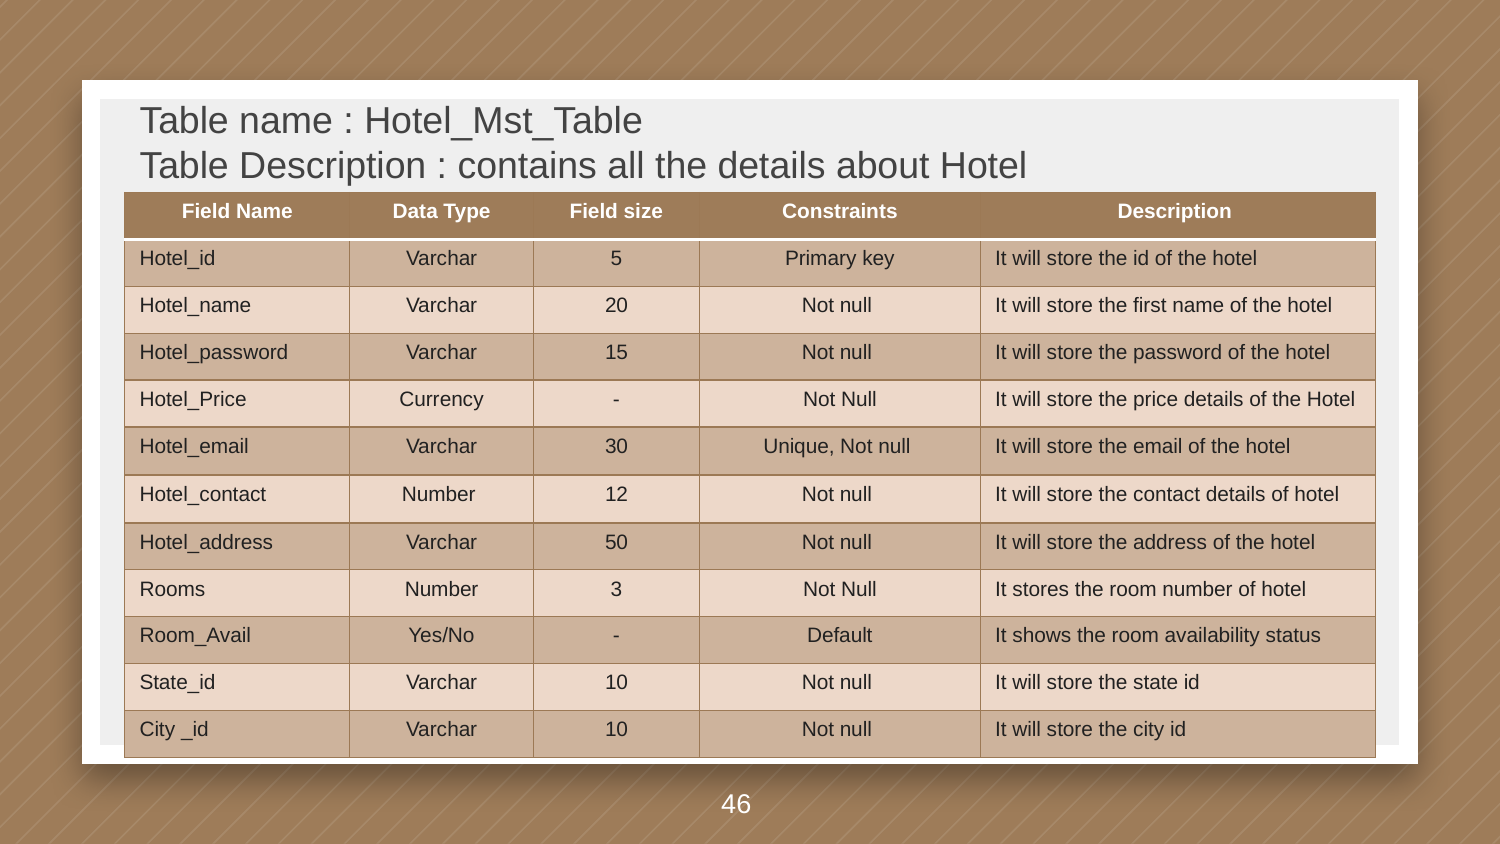

# Table name : Hotel_Mst_Table Table Description : contains all the details about Hotel
| Field Name | Data Type | Field size | Constraints | Description |
| --- | --- | --- | --- | --- |
| Hotel\_id | Varchar | 5 | Primary key | It will store the id of the hotel |
| Hotel\_name | Varchar | 20 | Not null | It will store the first name of the hotel |
| Hotel\_password | Varchar | 15 | Not null | It will store the password of the hotel |
| Hotel\_Price | Currency | - | Not Null | It will store the price details of the Hotel |
| Hotel\_email | Varchar | 30 | Unique, Not null | It will store the email of the hotel |
| Hotel\_contact | Number | 12 | Not null | It will store the contact details of hotel |
| Hotel\_address | Varchar | 50 | Not null | It will store the address of the hotel |
| Rooms | Number | 3 | Not Null | It stores the room number of hotel |
| Room\_Avail | Yes/No | - | Default | It shows the room availability status |
| State\_id | Varchar | 10 | Not null | It will store the state id |
| City \_id | Varchar | 10 | Not null | It will store the city id |
46